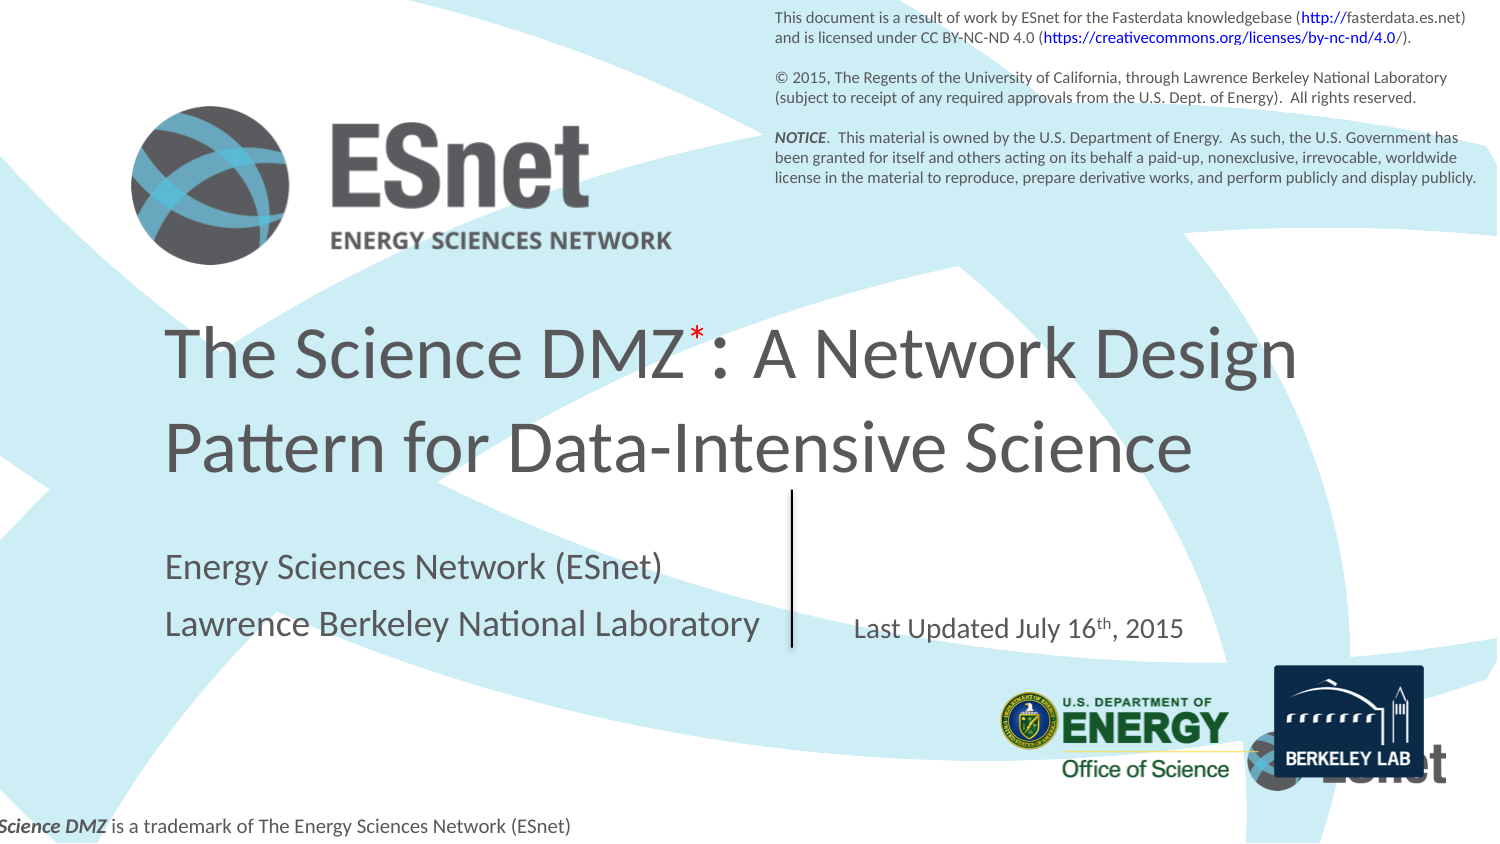

This document is a result of work by ESnet for the Fasterdata knowledgebase (http://fasterdata.es.net) and is licensed under CC BY-NC-ND 4.0 (https://creativecommons.org/licenses/by-nc-nd/4.0/).

© 2015, The Regents of the University of California, through Lawrence Berkeley National Laboratory (subject to receipt of any required approvals from the U.S. Dept. of Energy).  All rights reserved.

NOTICE.  This material is owned by the U.S. Department of Energy.  As such, the U.S. Government has been granted for itself and others acting on its behalf a paid-up, nonexclusive, irrevocable, worldwide license in the material to reproduce, prepare derivative works, and perform publicly and display publicly.
The Science DMZ*: A Network Design Pattern for Data-Intensive Science
Last Updated July 16th, 2015
Energy Sciences Network (ESnet)
Lawrence Berkeley National Laboratory

* Science DMZ is a trademark of The Energy Sciences Network (ESnet)